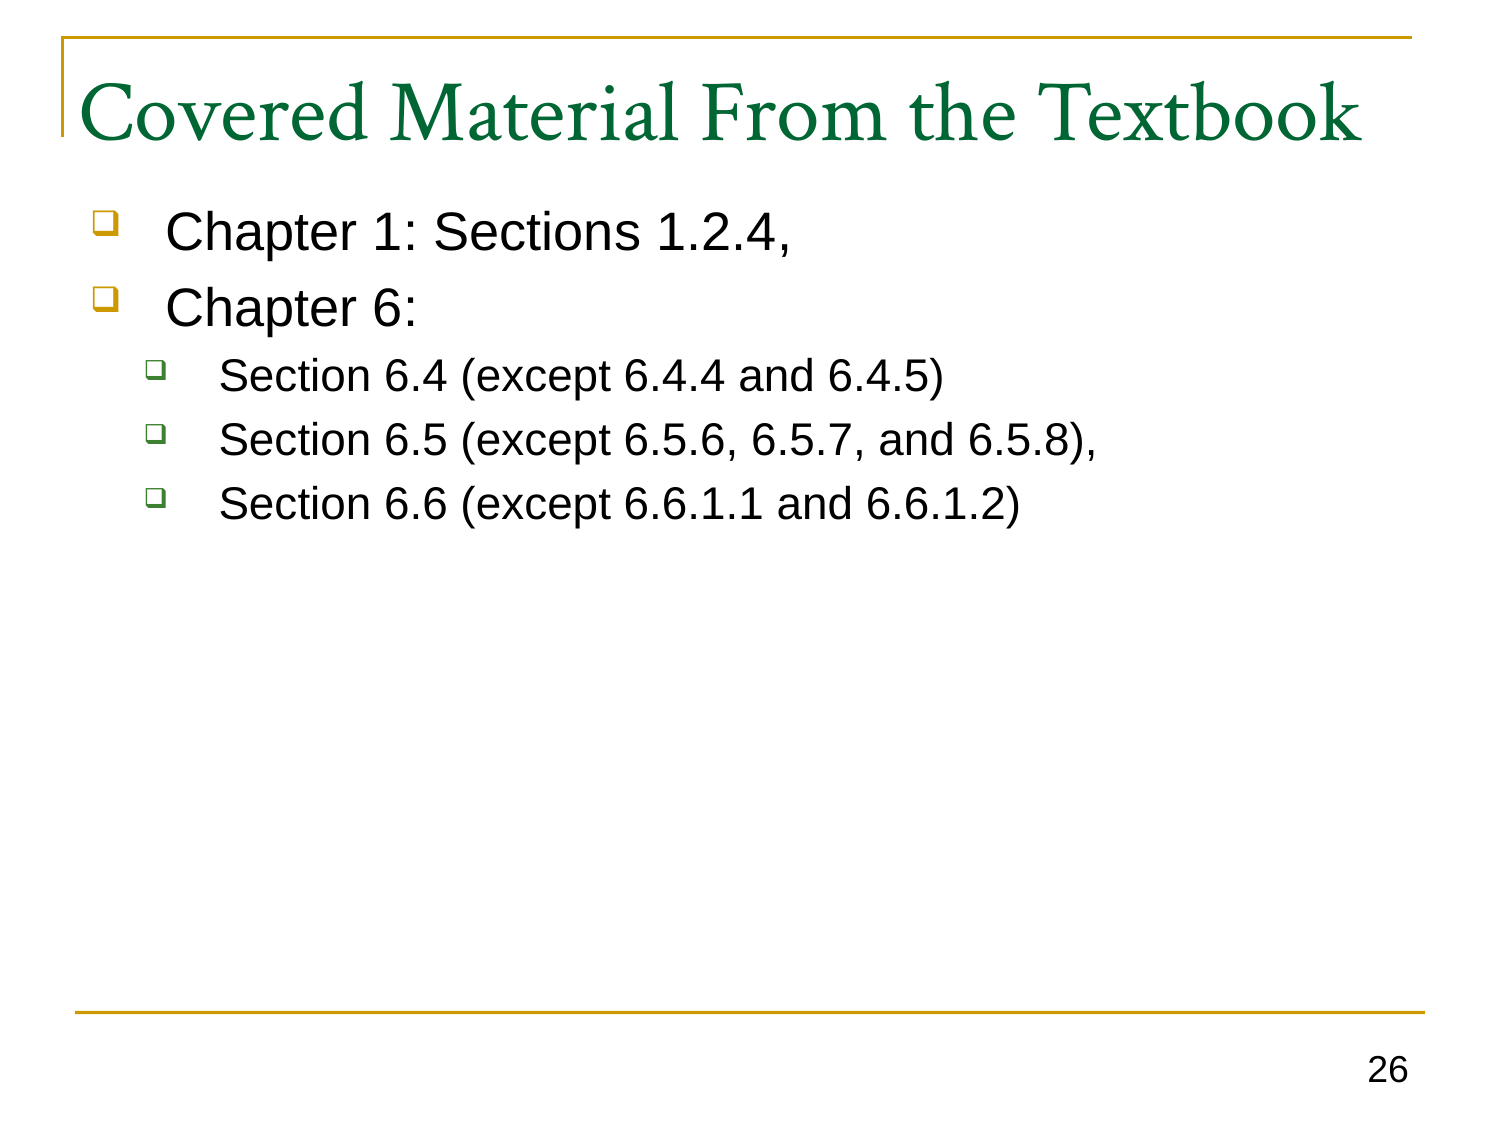

# Covered Material From the Textbook
Chapter 1: Sections 1.2.4,
Chapter 6:
Section 6.4 (except 6.4.4 and 6.4.5)
Section 6.5 (except 6.5.6, 6.5.7, and 6.5.8),
Section 6.6 (except 6.6.1.1 and 6.6.1.2)
26